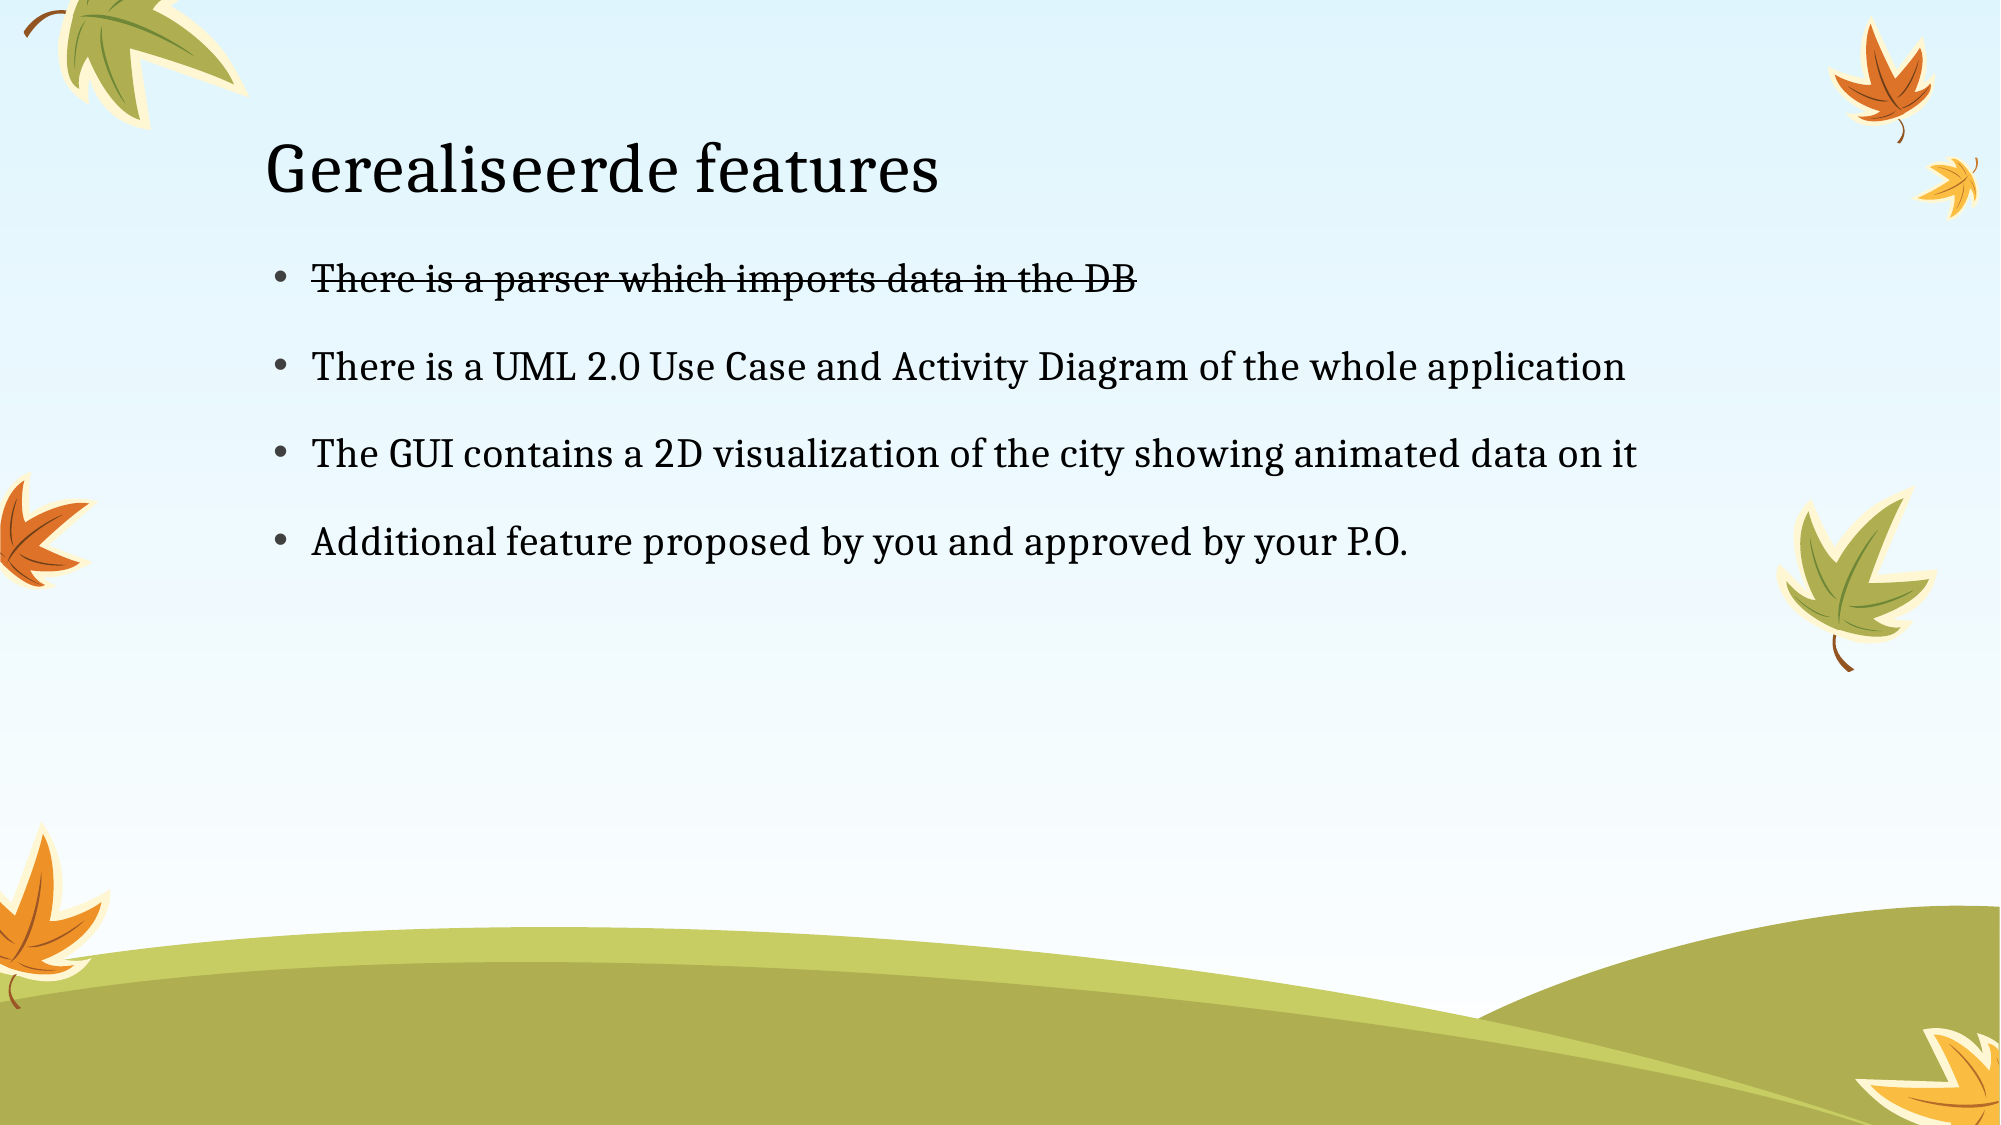

# Gerealiseerde features
There is a parser which imports data in the DB
There is a UML 2.0 Use Case and Activity Diagram of the whole application
The GUI contains a 2D visualization of the city showing animated data on it
Additional feature proposed by you and approved by your P.O.